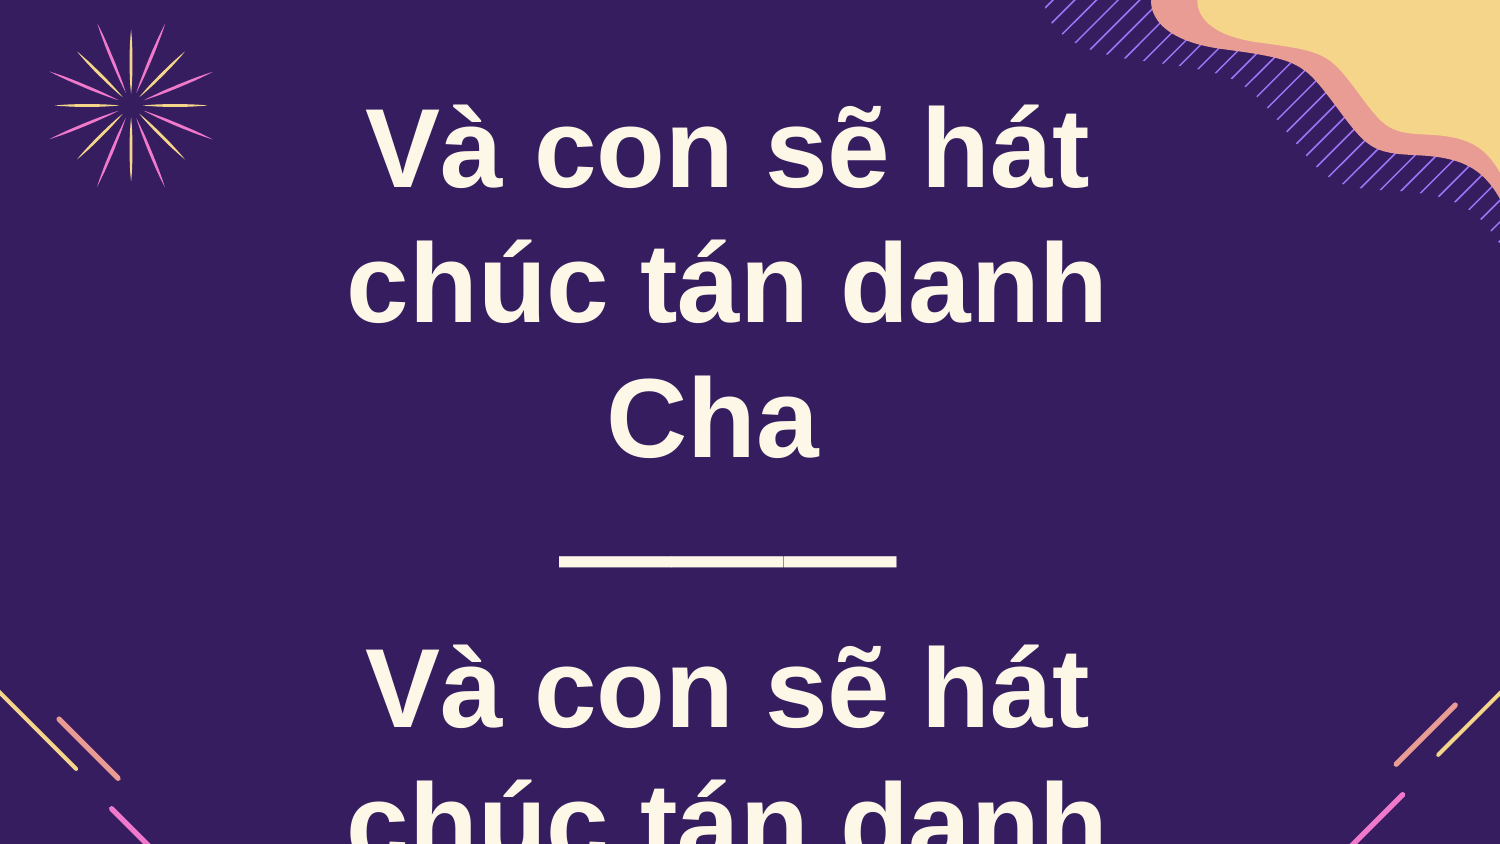

# Và con sẽ hát chúc tán danh Cha ——— Và con sẽ hát chúc tán danh Ngài